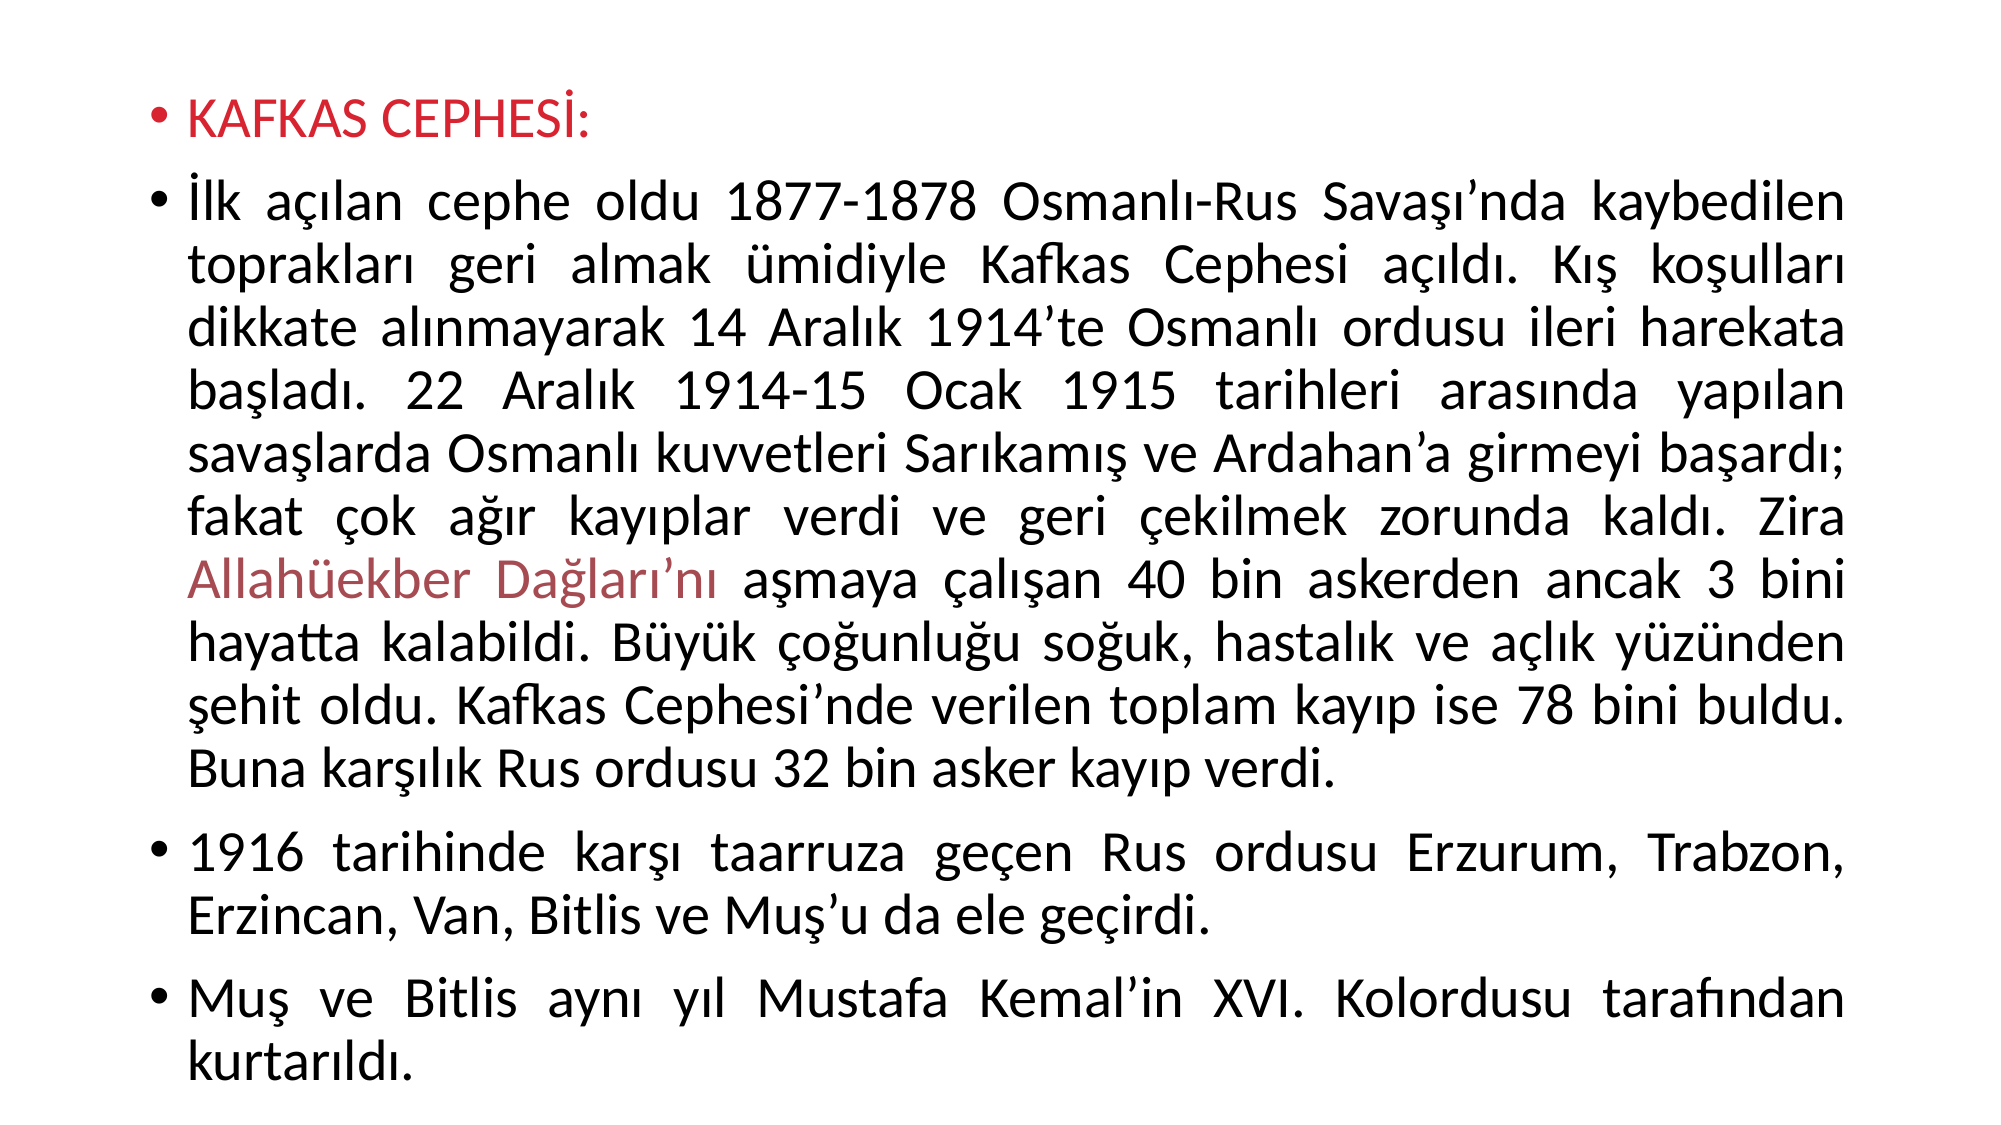

KAFKAS CEPHESİ:
İlk açılan cephe oldu 1877-1878 Osmanlı-Rus Savaşı’nda kaybedilen toprakları geri almak ümidiyle Kafkas Cephesi açıldı. Kış koşulları dikkate alınmayarak 14 Aralık 1914’te Osmanlı ordusu ileri harekata başladı. 22 Aralık 1914-15 Ocak 1915 tarihleri arasında yapılan savaşlarda Osmanlı kuvvetleri Sarıkamış ve Ardahan’a girmeyi başardı; fakat çok ağır kayıplar verdi ve geri çekilmek zorunda kaldı. Zira Allahüekber Dağları’nı aşmaya çalışan 40 bin askerden ancak 3 bini hayatta kalabildi. Büyük çoğunluğu soğuk, hastalık ve açlık yüzünden şehit oldu. Kafkas Cephesi’nde verilen toplam kayıp ise 78 bini buldu. Buna karşılık Rus ordusu 32 bin asker kayıp verdi.
1916 tarihinde karşı taarruza geçen Rus ordusu Erzurum, Trabzon, Erzincan, Van, Bitlis ve Muş’u da ele geçirdi.
Muş ve Bitlis aynı yıl Mustafa Kemal’in XVI. Kolordusu tarafından kurtarıldı.